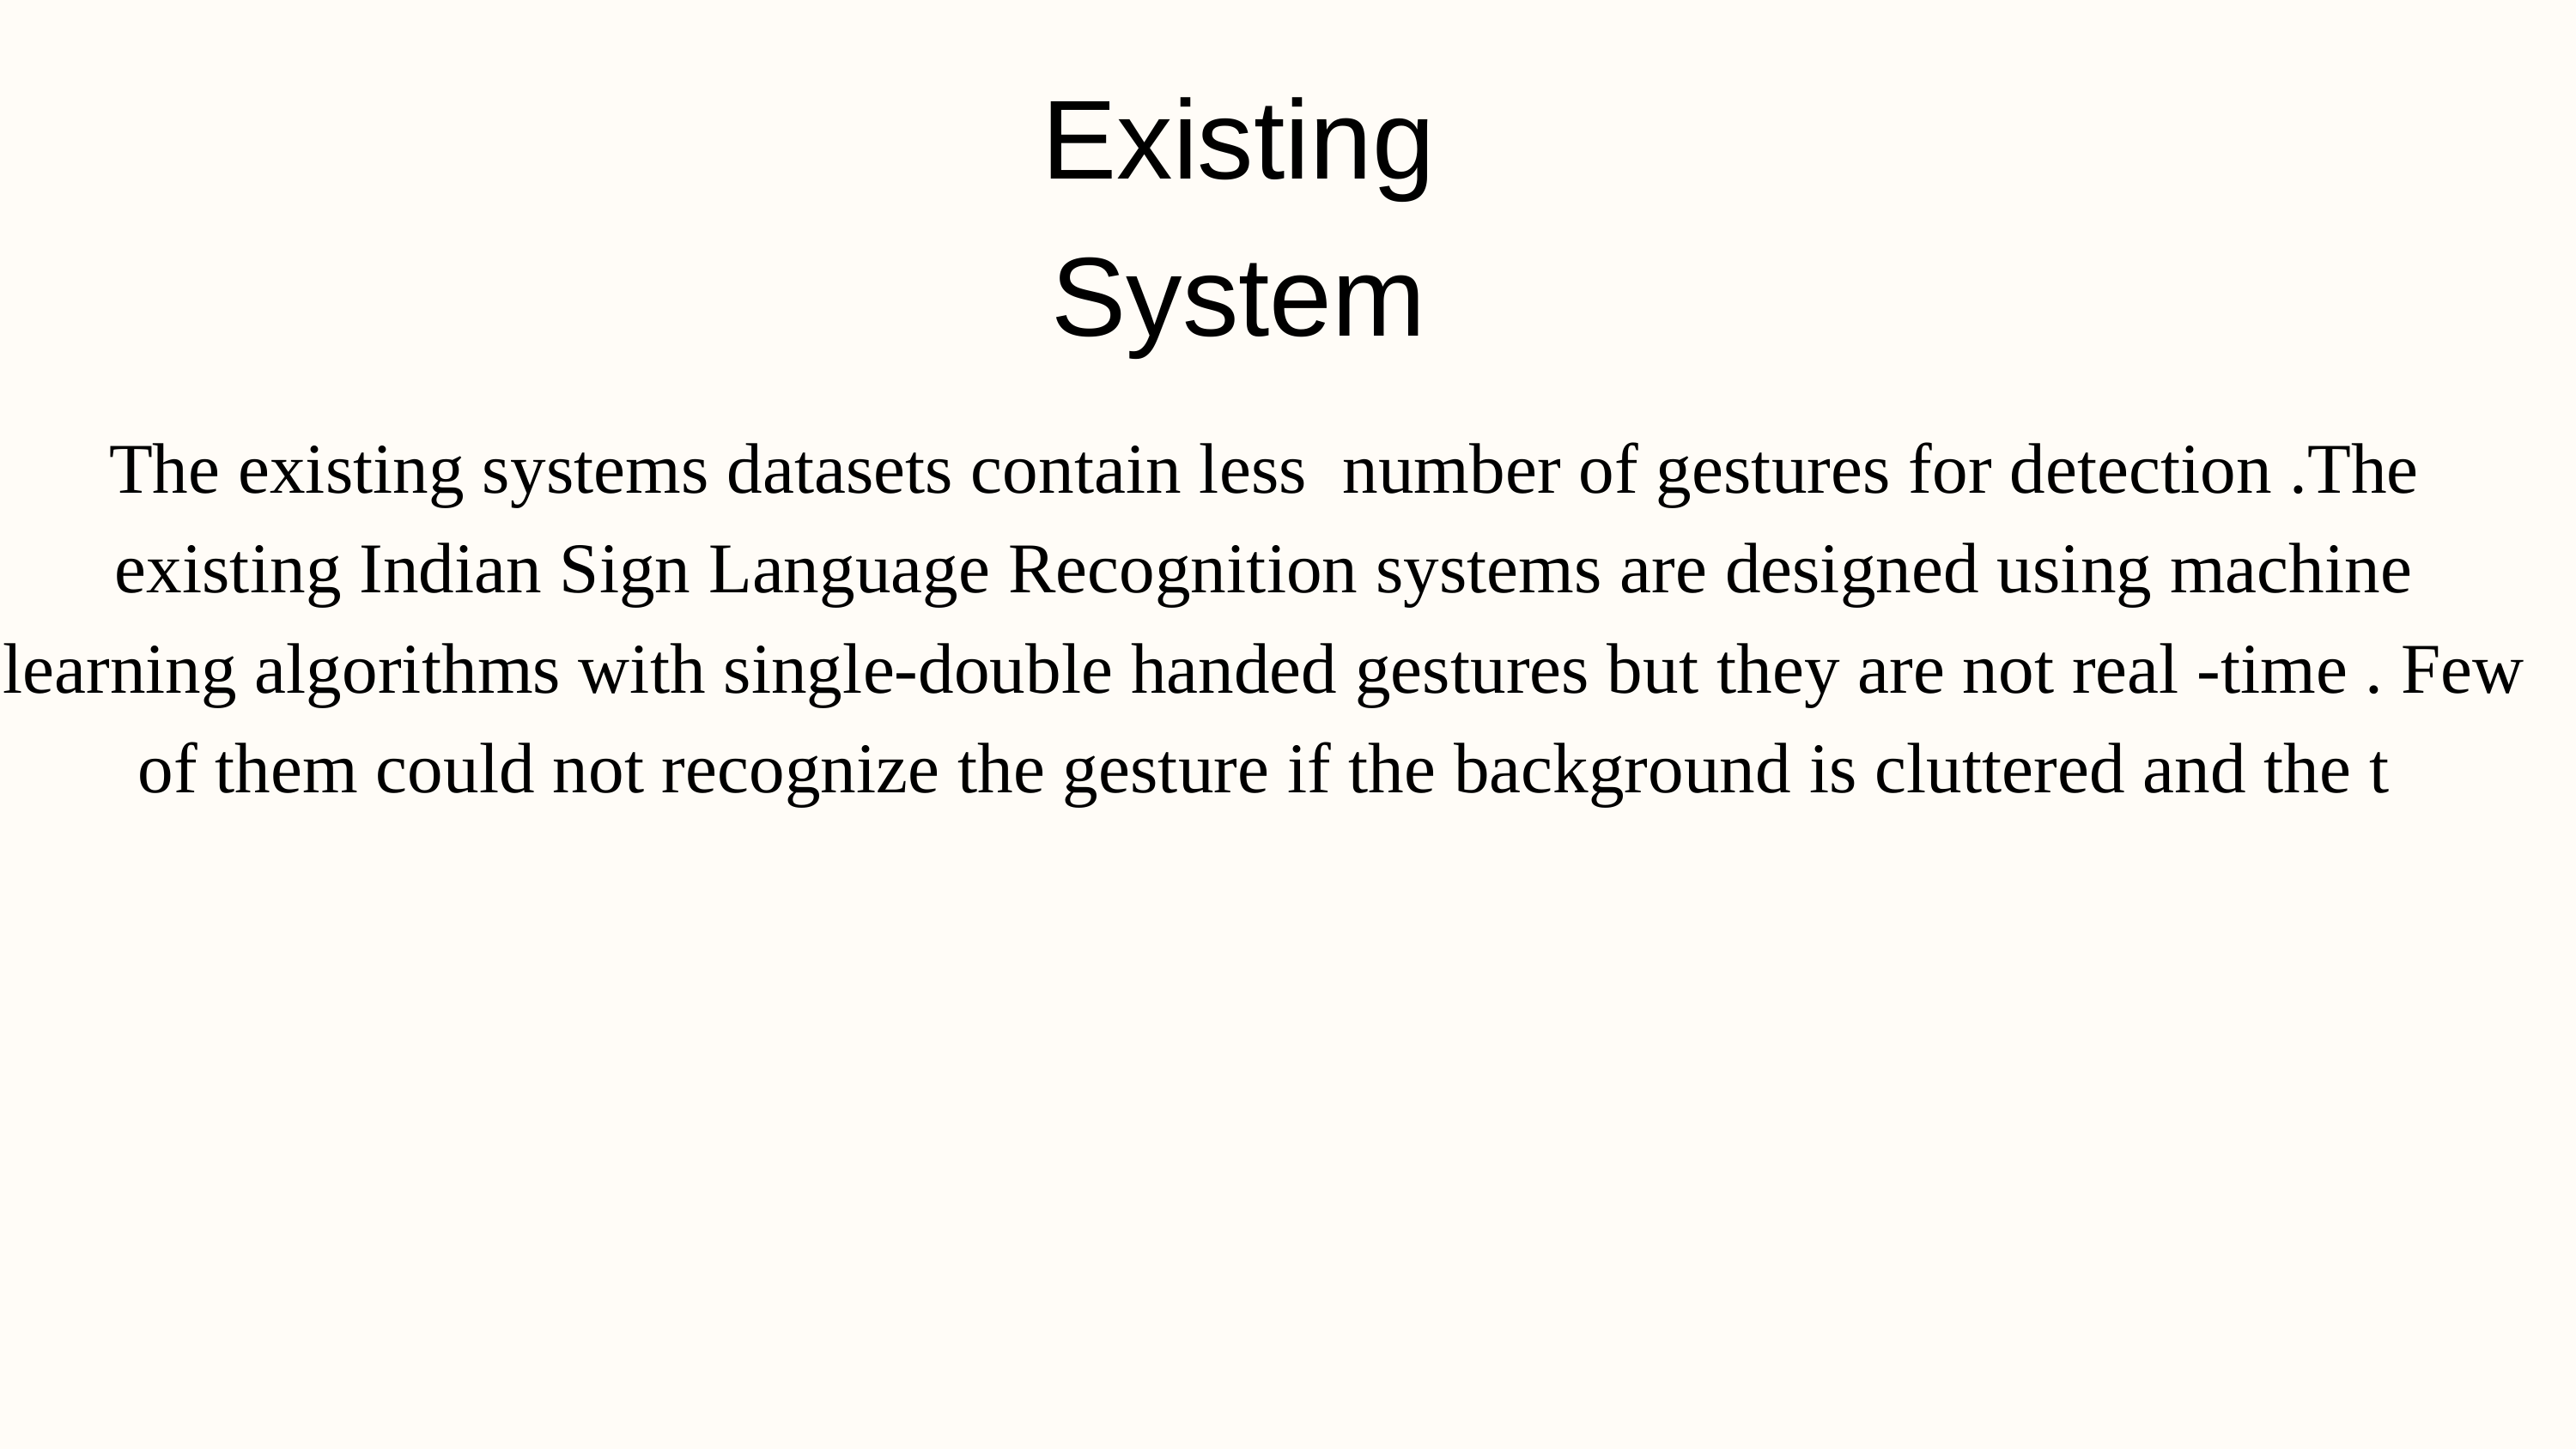

Existing System
The existing systems datasets contain less  number of gestures for detection .The existing Indian Sign Language Recognition systems are designed using machine learning algorithms with single-double handed gestures but they are not real -time . Few of them could not recognize the gesture if the background is cluttered and the t